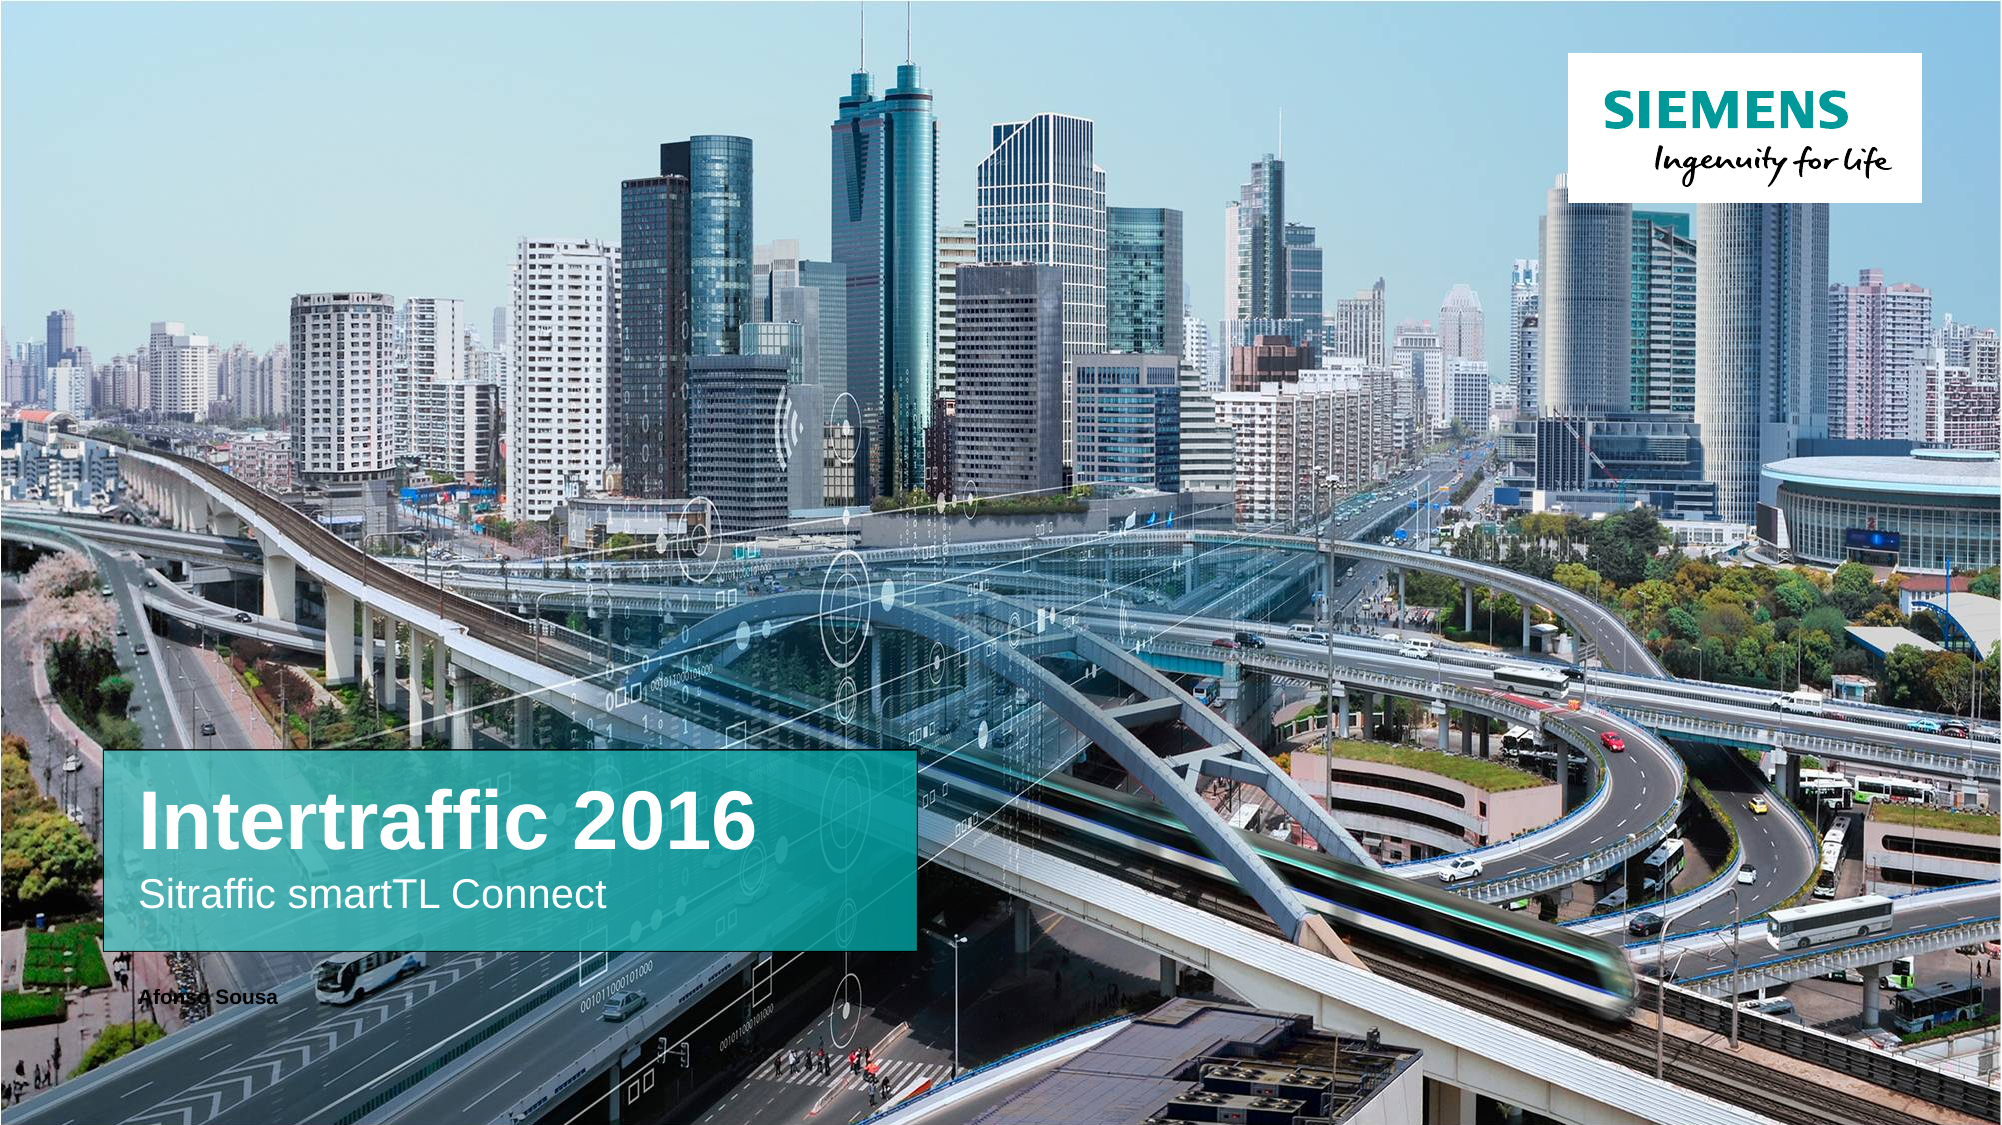

# Intertraffic 2016 Sitraffic smartTL Connect

Afonso Sousa